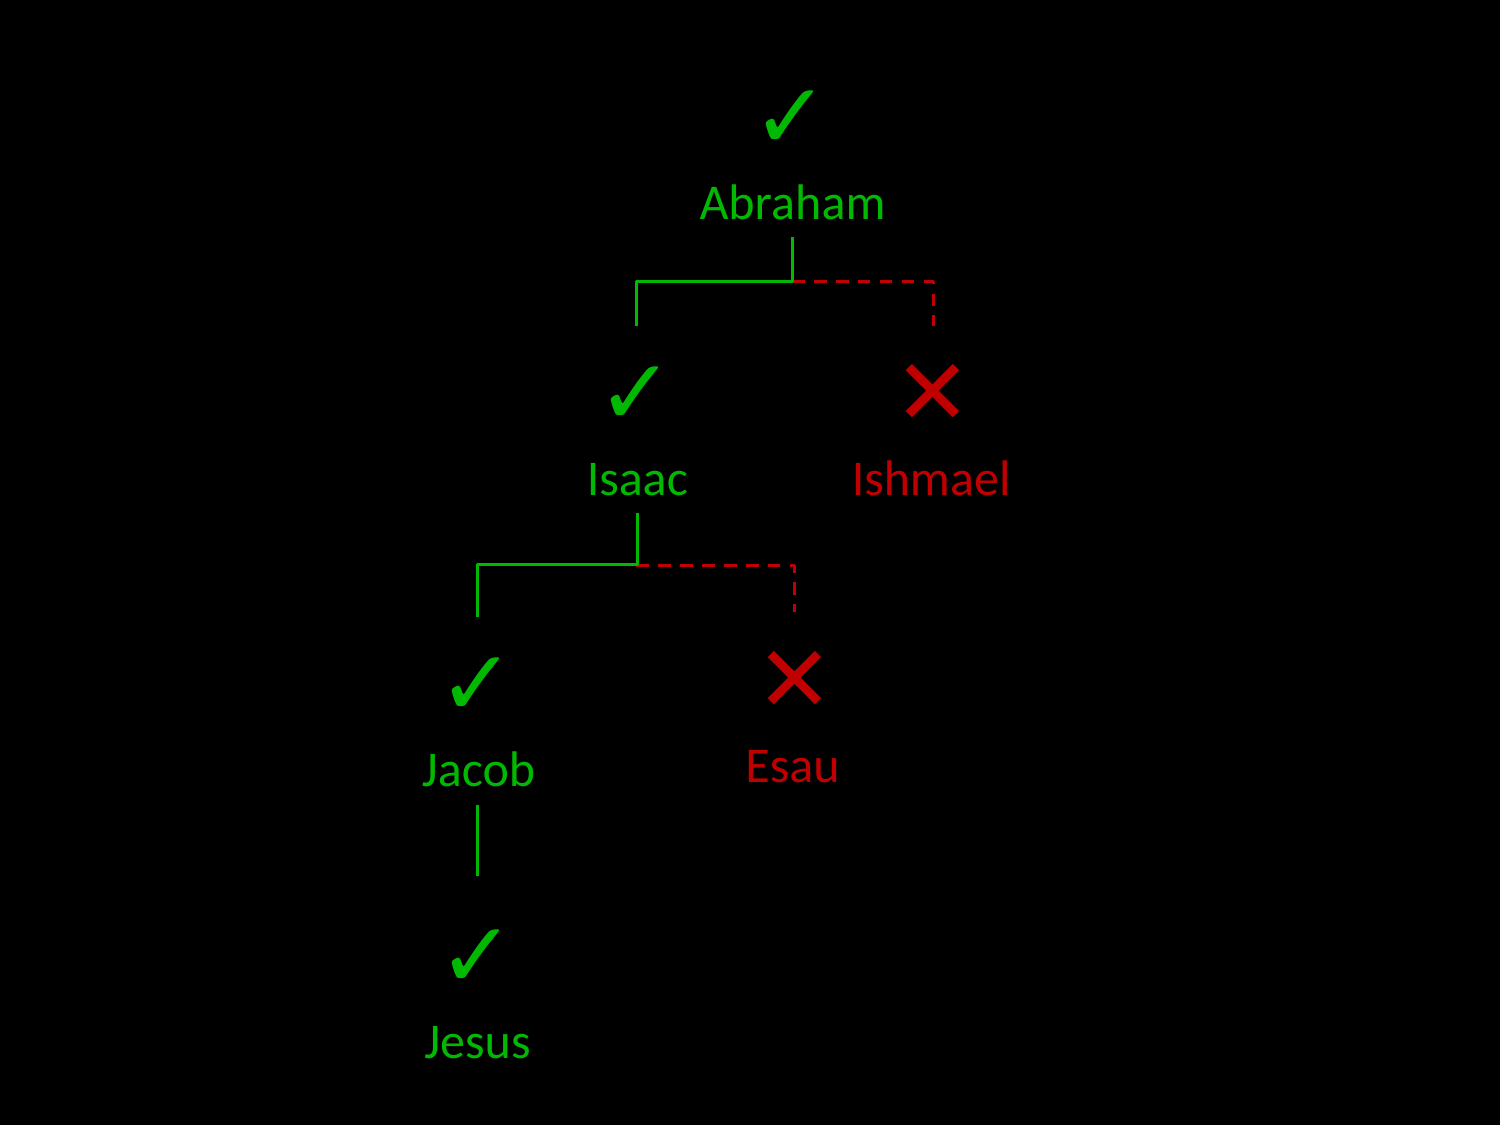

✓
Abraham
✓
Isaac
✕
Ishmael
✕
Esau
✓
Jacob
✓
Jesus